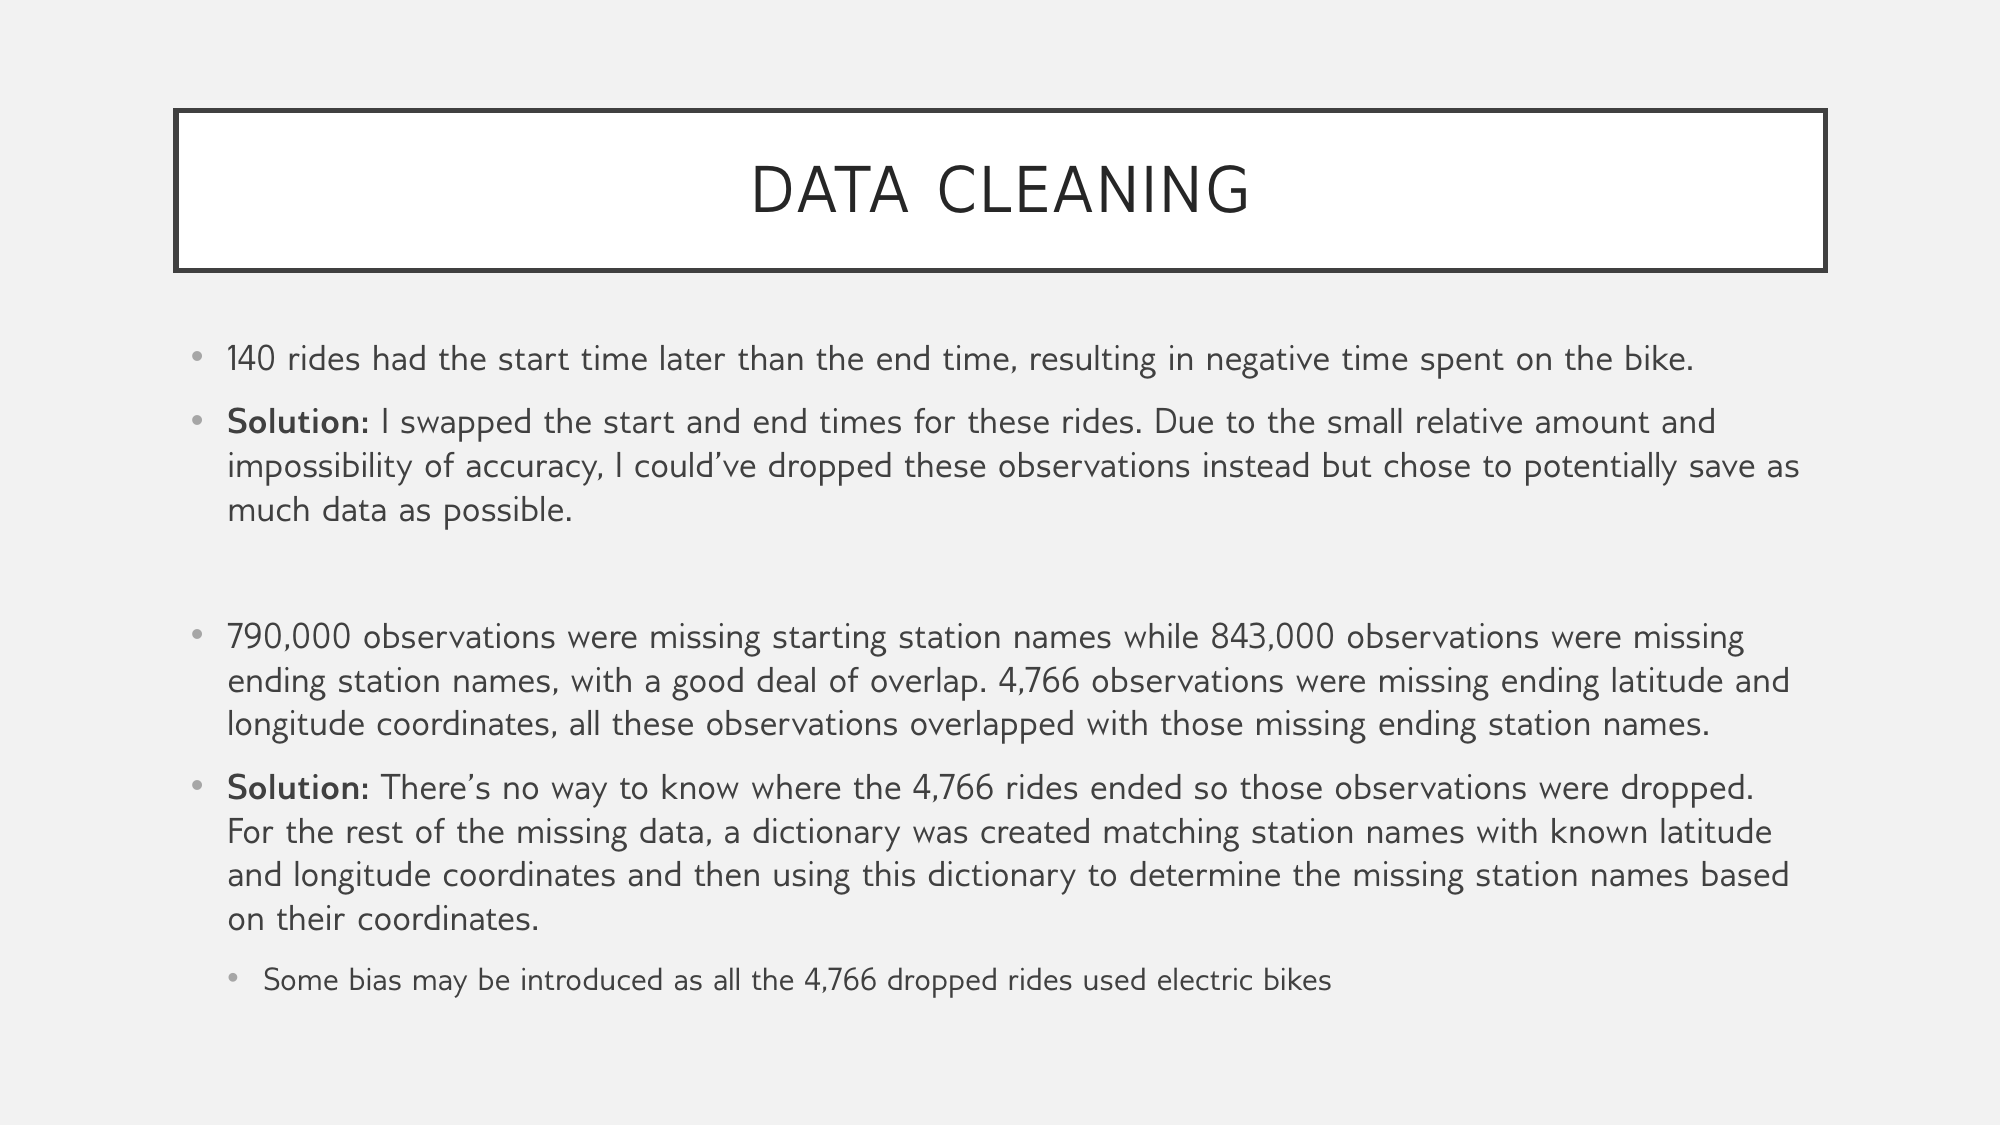

# Data Cleaning
140 rides had the start time later than the end time, resulting in negative time spent on the bike.
Solution: I swapped the start and end times for these rides. Due to the small relative amount and impossibility of accuracy, I could’ve dropped these observations instead but chose to potentially save as much data as possible.

790,000 observations were missing starting station names while 843,000 observations were missing ending station names, with a good deal of overlap. 4,766 observations were missing ending latitude and longitude coordinates, all these observations overlapped with those missing ending station names.
Solution: There’s no way to know where the 4,766 rides ended so those observations were dropped. For the rest of the missing data, a dictionary was created matching station names with known latitude and longitude coordinates and then using this dictionary to determine the missing station names based on their coordinates.
Some bias may be introduced as all the 4,766 dropped rides used electric bikes